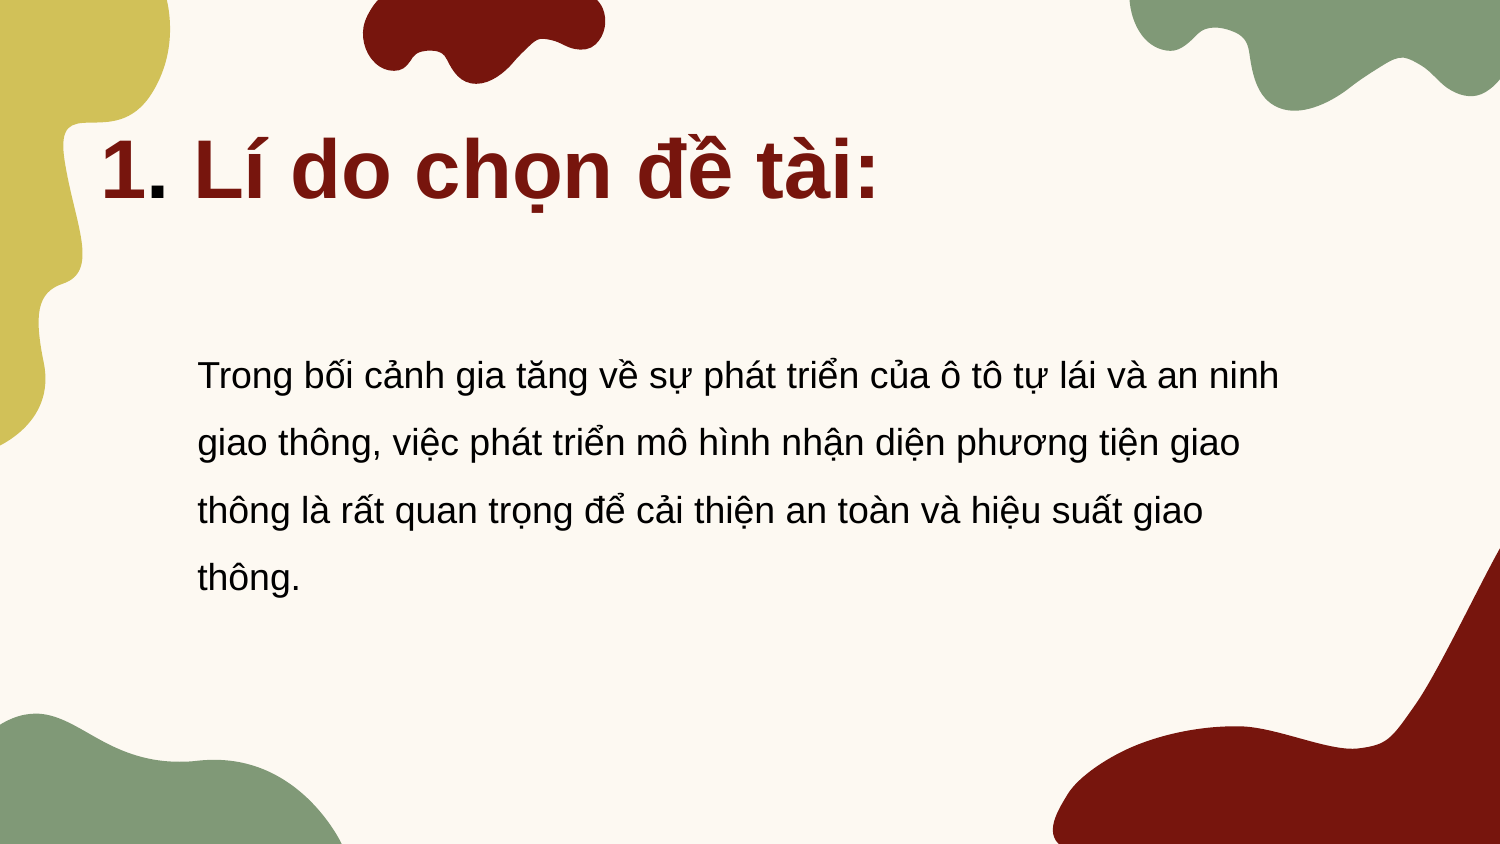

# 1. Lí do chọn đề tài:
Trong bối cảnh gia tăng về sự phát triển của ô tô tự lái và an ninh
giao thông, việc phát triển mô hình nhận diện phương tiện giao
thông là rất quan trọng để cải thiện an toàn và hiệu suất giao
thông.